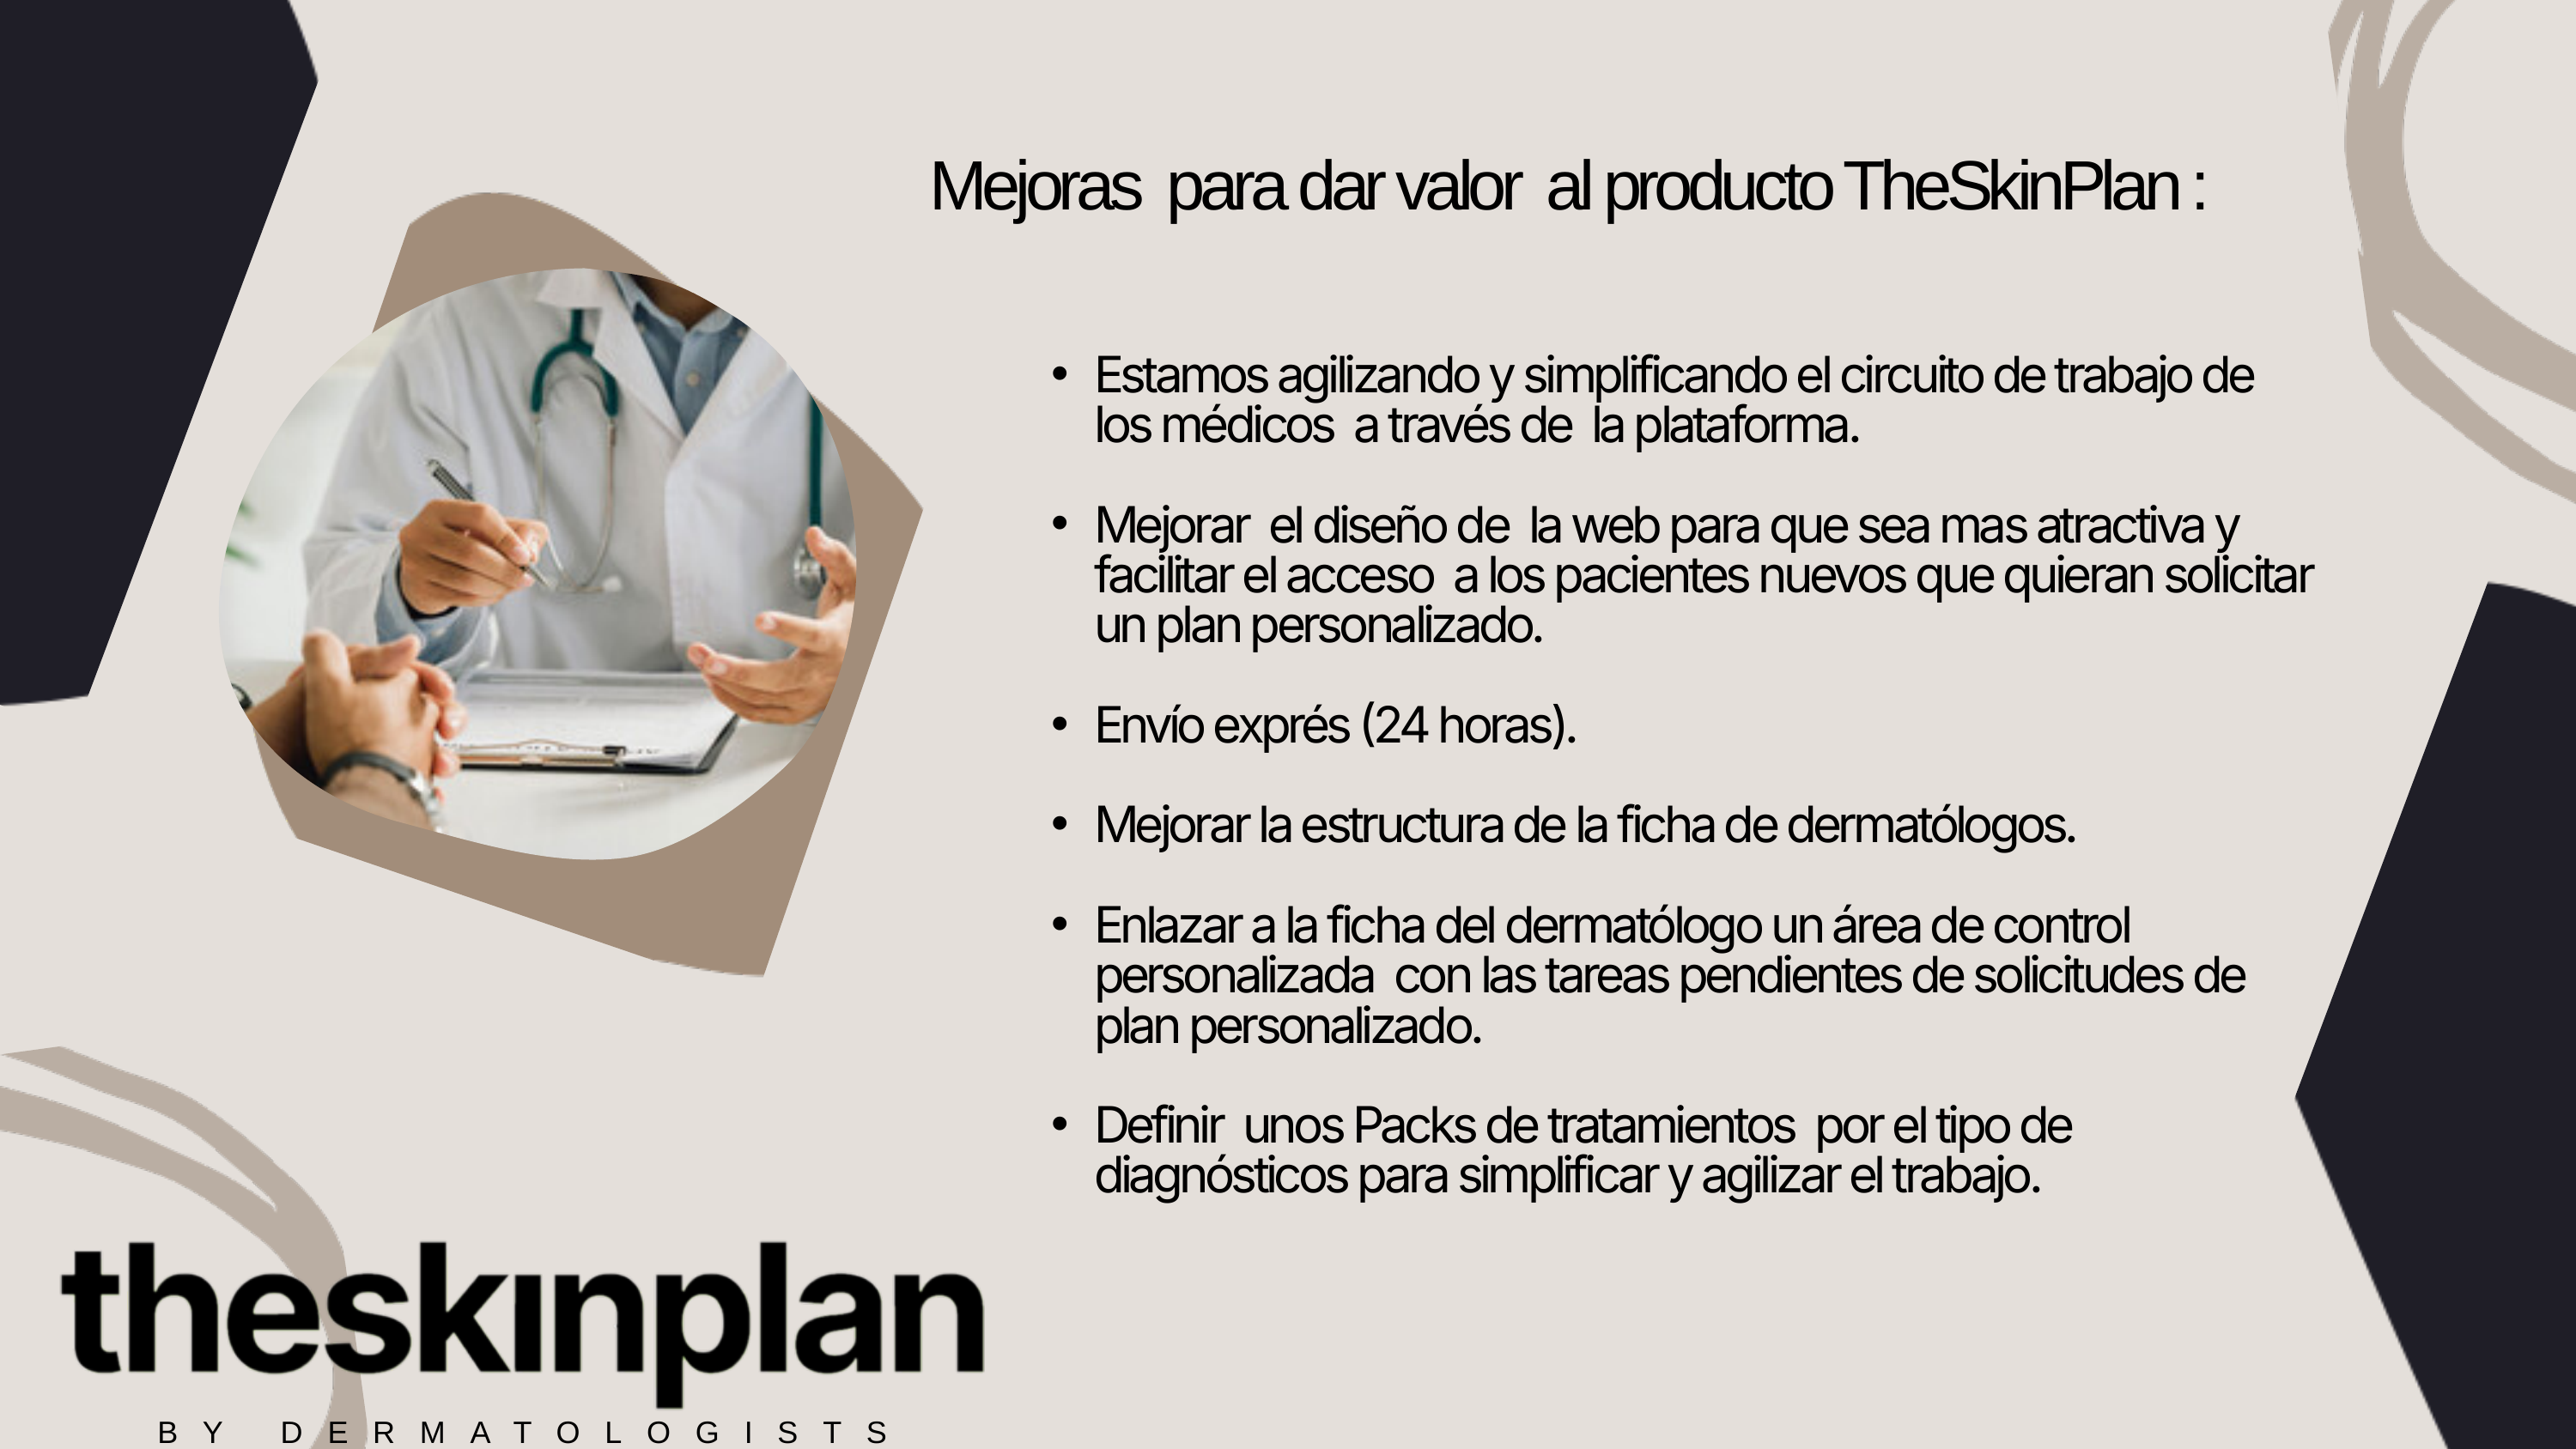

Mejoras  para dar valor  al producto TheSkinPlan :

Estamos agilizando y simplificando el circuito de trabajo de  los médicos  a través de  la plataforma.

Mejorar  el diseño de  la web para que sea mas atractiva y facilitar el acceso  a los pacientes nuevos que quieran solicitar un plan personalizado.

Envío exprés (24 horas).

Mejorar la estructura de la ficha de dermatólogos.

Enlazar a la ficha del dermatólogo un área de control  personalizada  con las tareas pendientes de solicitudes de plan personalizado.

Definir  unos Packs de tratamientos  por el tipo de  diagnósticos para simplificar y agilizar el trabajo.

BY DERMATOLOGISTS